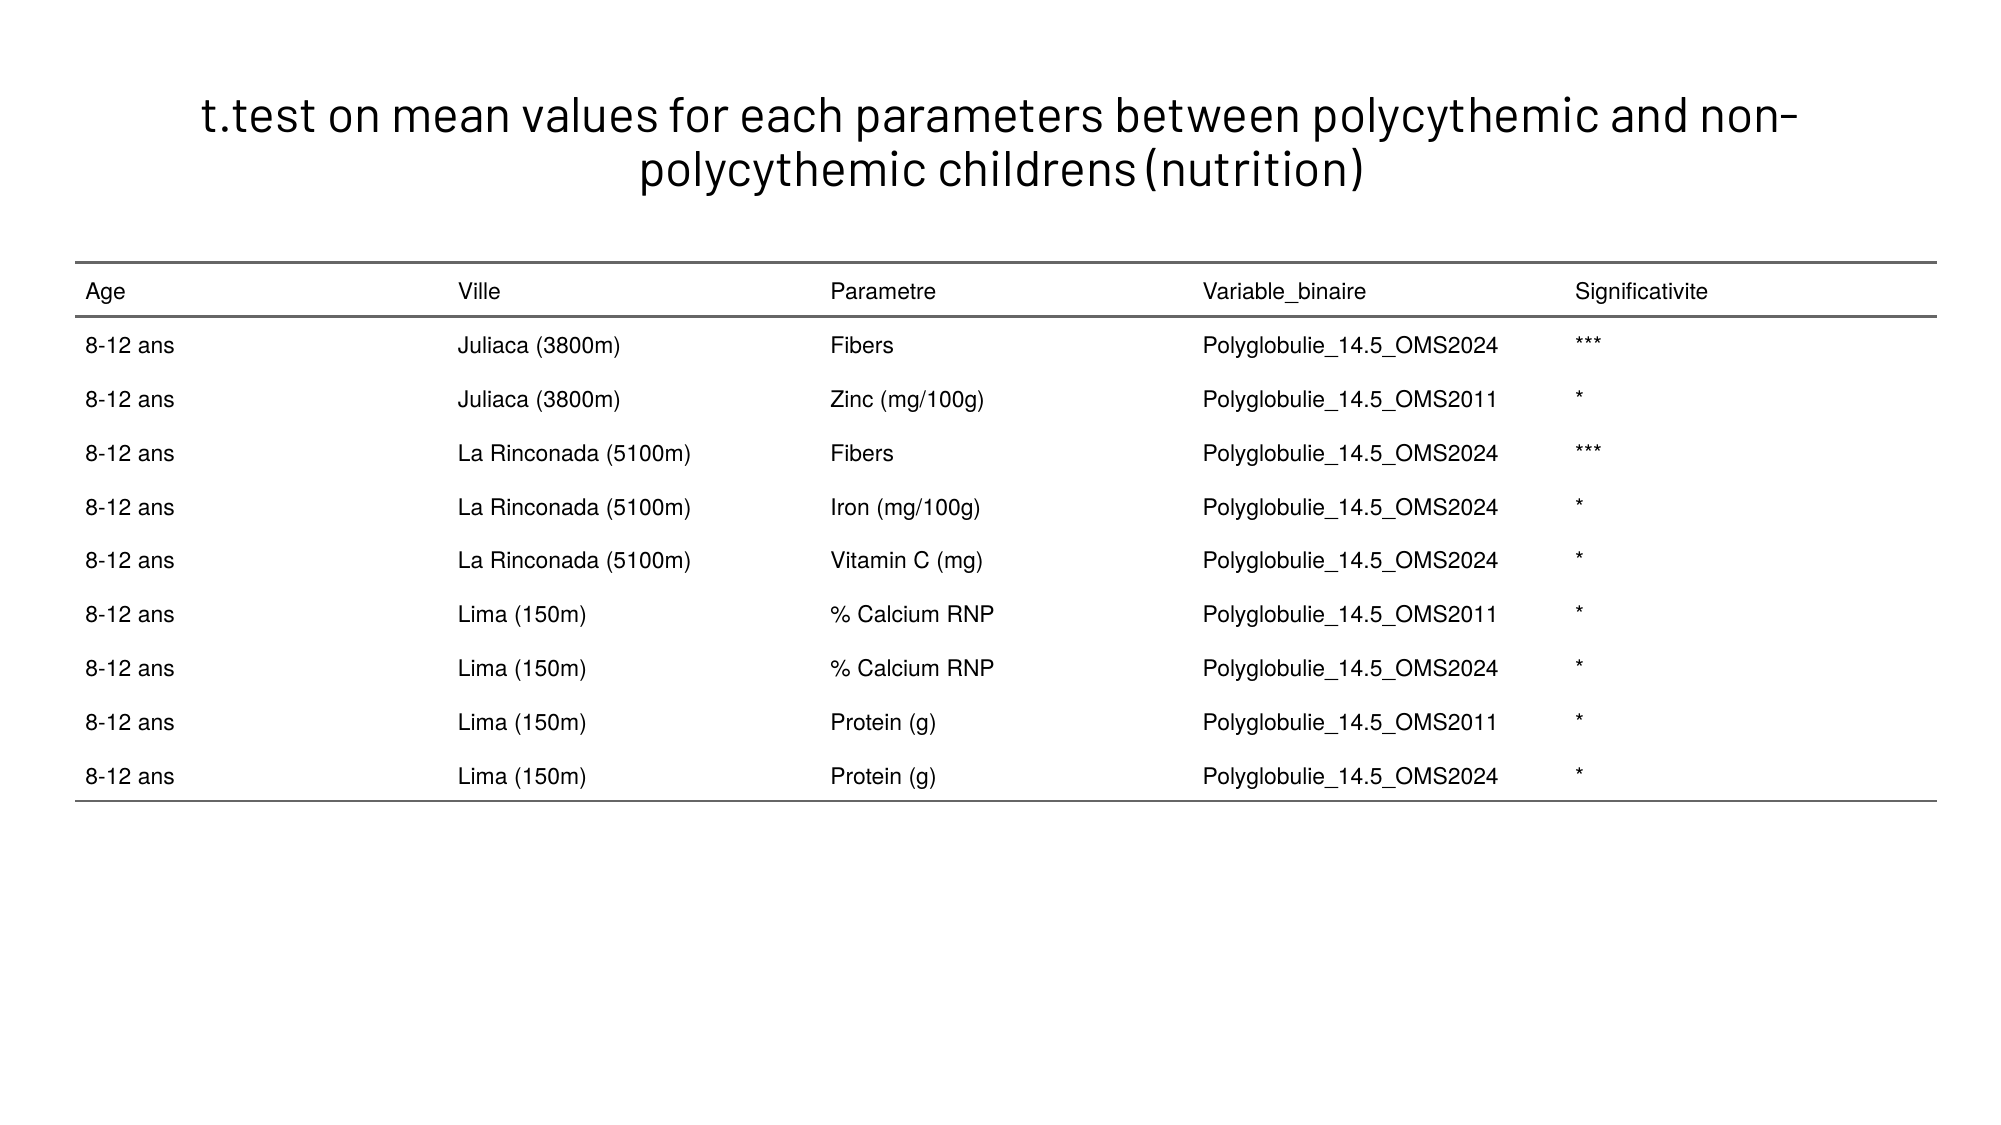

# t.test on mean values for each parameters between polycythemic and non-polycythemic childrens (nutrition)
| Age | Ville | Parametre | Variable\_binaire | Significativite |
| --- | --- | --- | --- | --- |
| 8-12 ans | Juliaca (3800m) | Fibers | Polyglobulie\_14.5\_OMS2024 | \*\*\* |
| 8-12 ans | Juliaca (3800m) | Zinc (mg/100g) | Polyglobulie\_14.5\_OMS2011 | \* |
| 8-12 ans | La Rinconada (5100m) | Fibers | Polyglobulie\_14.5\_OMS2024 | \*\*\* |
| 8-12 ans | La Rinconada (5100m) | Iron (mg/100g) | Polyglobulie\_14.5\_OMS2024 | \* |
| 8-12 ans | La Rinconada (5100m) | Vitamin C (mg) | Polyglobulie\_14.5\_OMS2024 | \* |
| 8-12 ans | Lima (150m) | % Calcium RNP | Polyglobulie\_14.5\_OMS2011 | \* |
| 8-12 ans | Lima (150m) | % Calcium RNP | Polyglobulie\_14.5\_OMS2024 | \* |
| 8-12 ans | Lima (150m) | Protein (g) | Polyglobulie\_14.5\_OMS2011 | \* |
| 8-12 ans | Lima (150m) | Protein (g) | Polyglobulie\_14.5\_OMS2024 | \* |